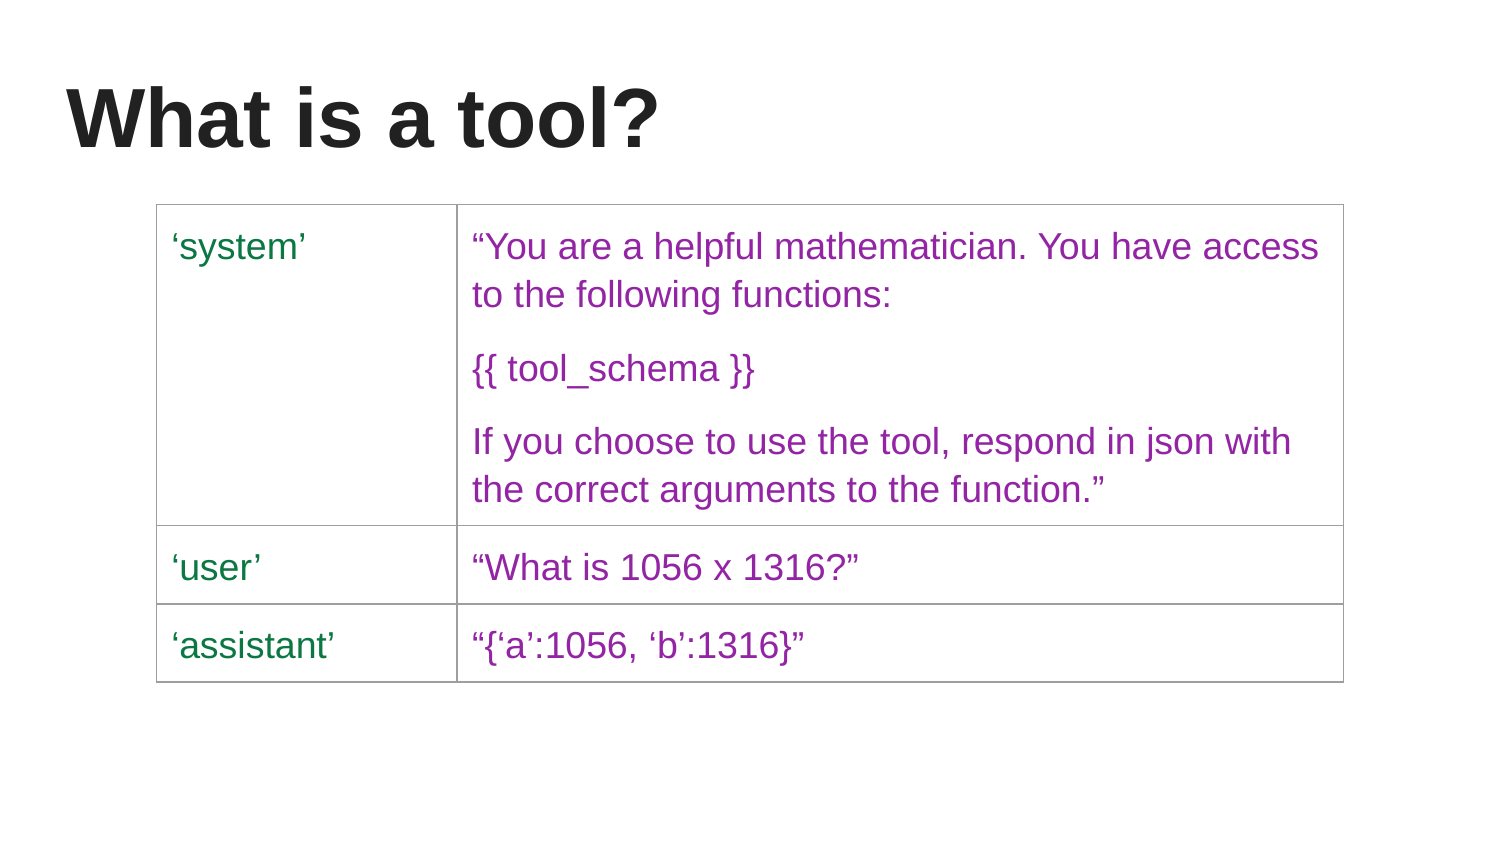

# What is a tool?
| ‘system’ | “You are a helpful mathematician. You have access to the following functions: {{ tool\_schema }} If you choose to use the tool, respond in json with the correct arguments to the function.” |
| --- | --- |
| ‘user’ | “What is 1056 x 1316?” |
| ‘assistant’ | “{‘a’:1056, ‘b’:1316}” |